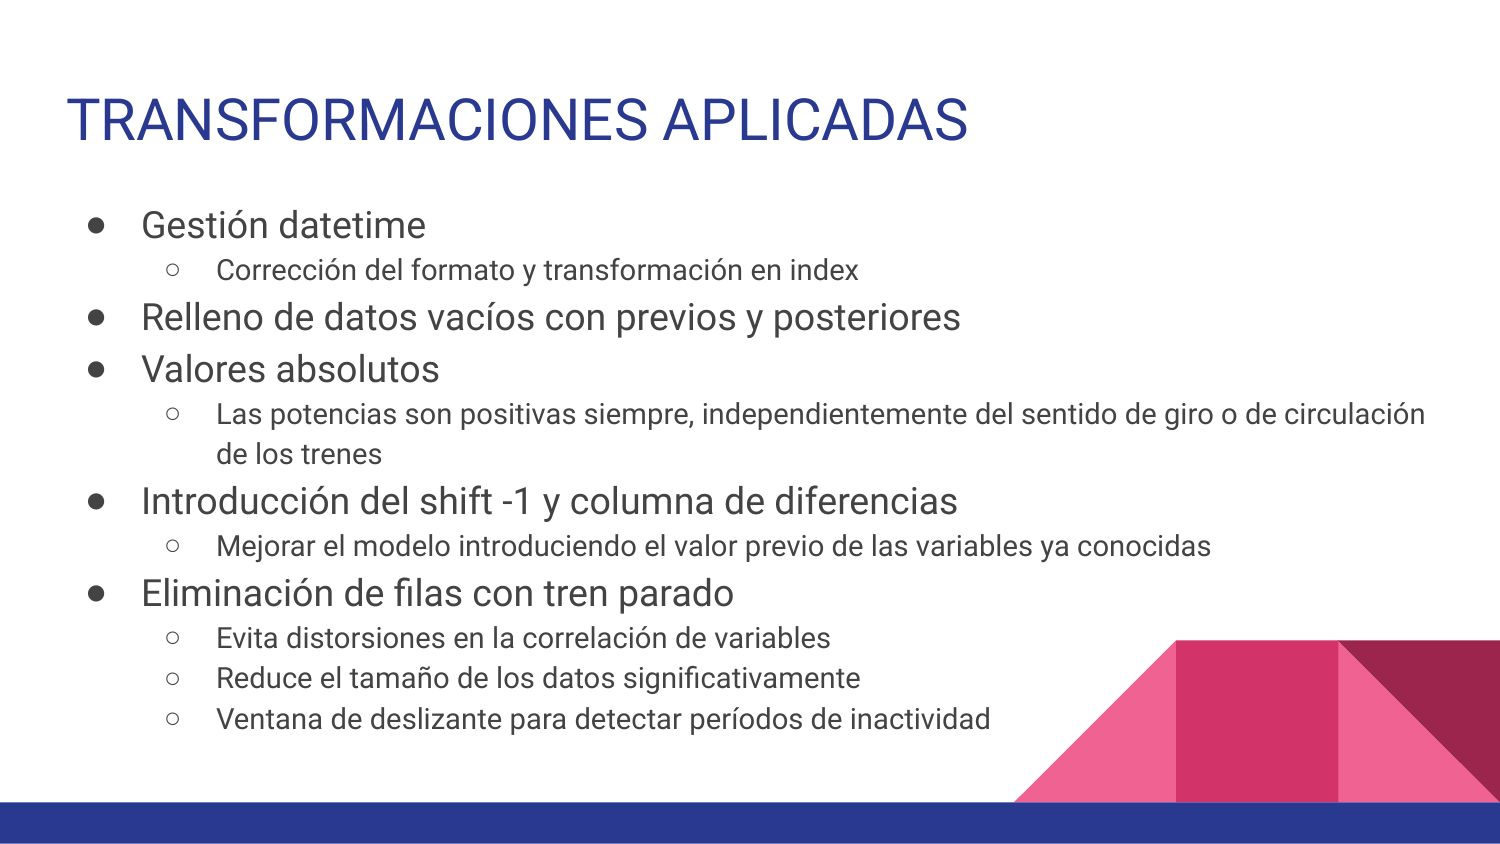

# TRANSFORMACIONES APLICADAS
Gestión datetime
Corrección del formato y transformación en index
Relleno de datos vacíos con previos y posteriores
Valores absolutos
Las potencias son positivas siempre, independientemente del sentido de giro o de circulación de los trenes
Introducción del shift -1 y columna de diferencias
Mejorar el modelo introduciendo el valor previo de las variables ya conocidas
Eliminación de filas con tren parado
Evita distorsiones en la correlación de variables
Reduce el tamaño de los datos significativamente
Ventana de deslizante para detectar períodos de inactividad